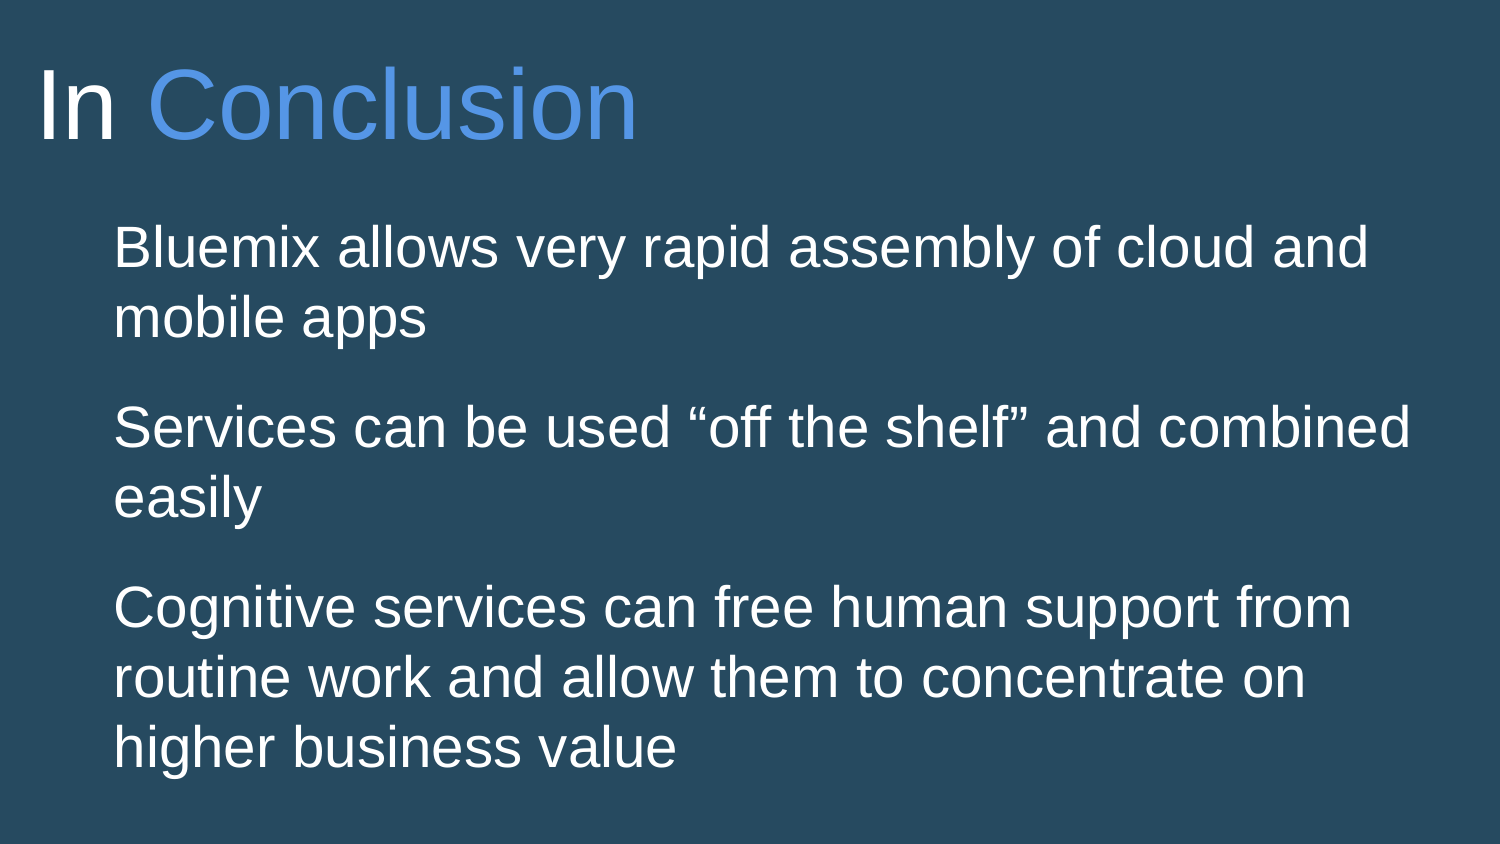

In Conclusion
Bluemix allows very rapid assembly of cloud and mobile apps

Services can be used “off the shelf” and combined easily

Cognitive services can free human support from routine work and allow them to concentrate on higher business value